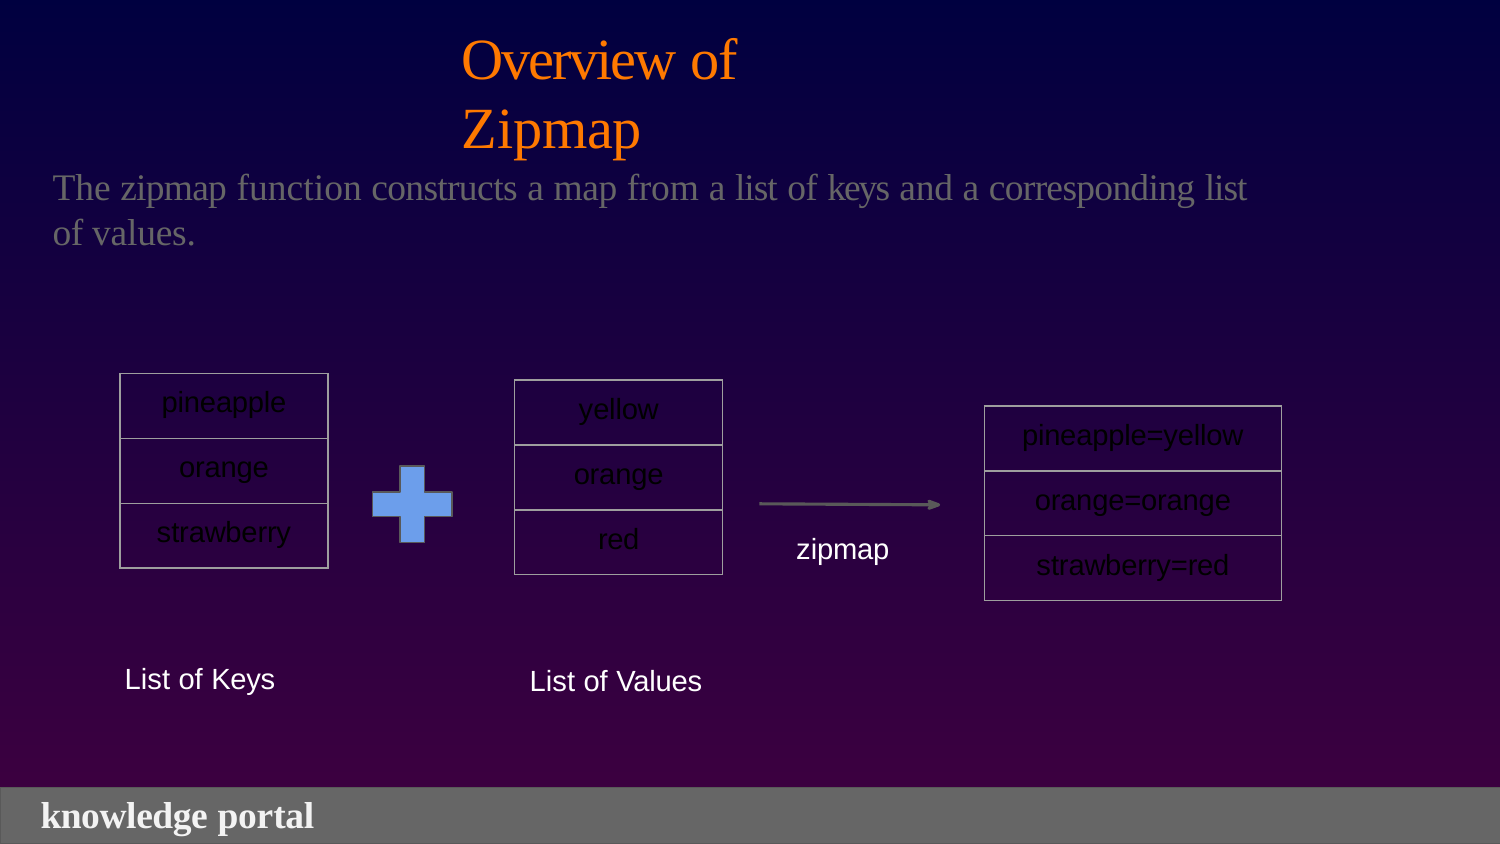

# Overview of Zipmap
The zipmap function constructs a map from a list of keys and a corresponding list of values.
| pineapple |
| --- |
| orange |
| strawberry |
| yellow |
| --- |
| orange |
| red |
| pineapple=yellow |
| --- |
| orange=orange |
| strawberry=red |

zipmap
List of Keys
List of Values

knowledge portal